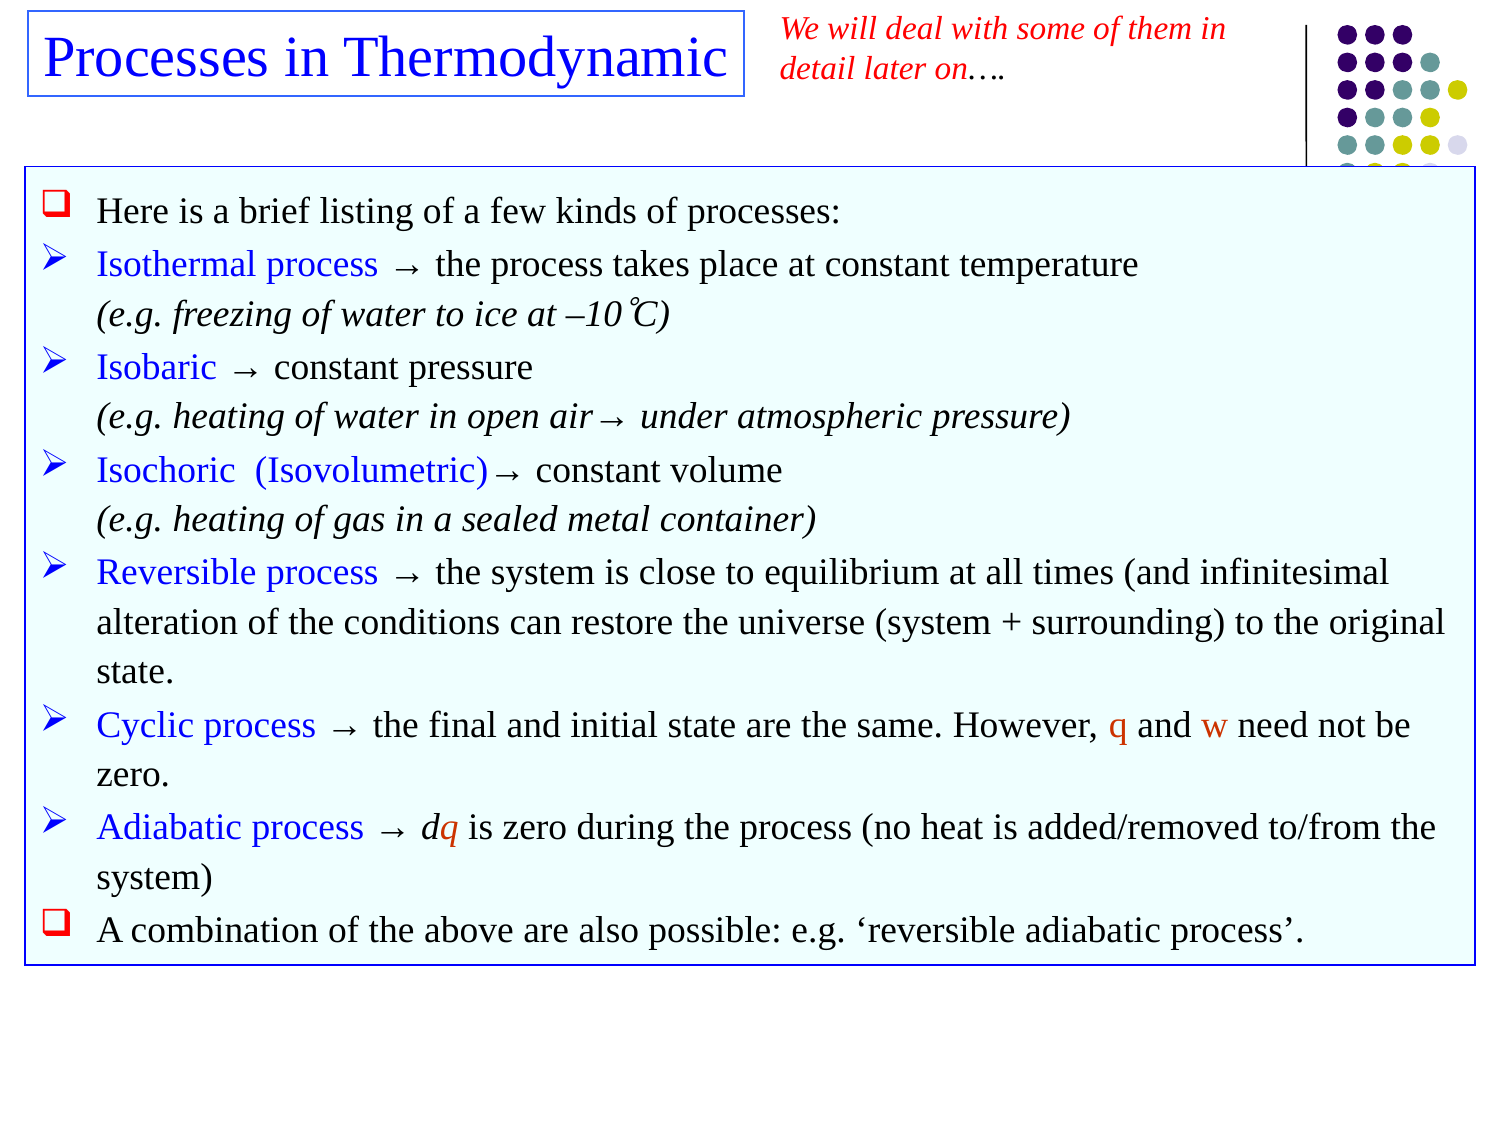

We will deal with some of them in detail later on….
Processes in Thermodynamic
Here is a brief listing of a few kinds of processes:
Isothermal process → the process takes place at constant temperature
(e.g. freezing of water to ice at –10°C)
Isobaric → constant pressure
(e.g. heating of water in open air→ under atmospheric pressure)
Isochoric  (Isovolumetric)→ constant volume
(e.g. heating of gas in a sealed metal container)
Reversible process → the system is close to equilibrium at all times (and infinitesimal alteration of the conditions can restore the universe (system + surrounding) to the original state.
Cyclic process → the final and initial state are the same. However, q and w need not be zero.
Adiabatic process → dq is zero during the process (no heat is added/removed to/from the system)
A combination of the above are also possible: e.g. ‘reversible adiabatic process’.